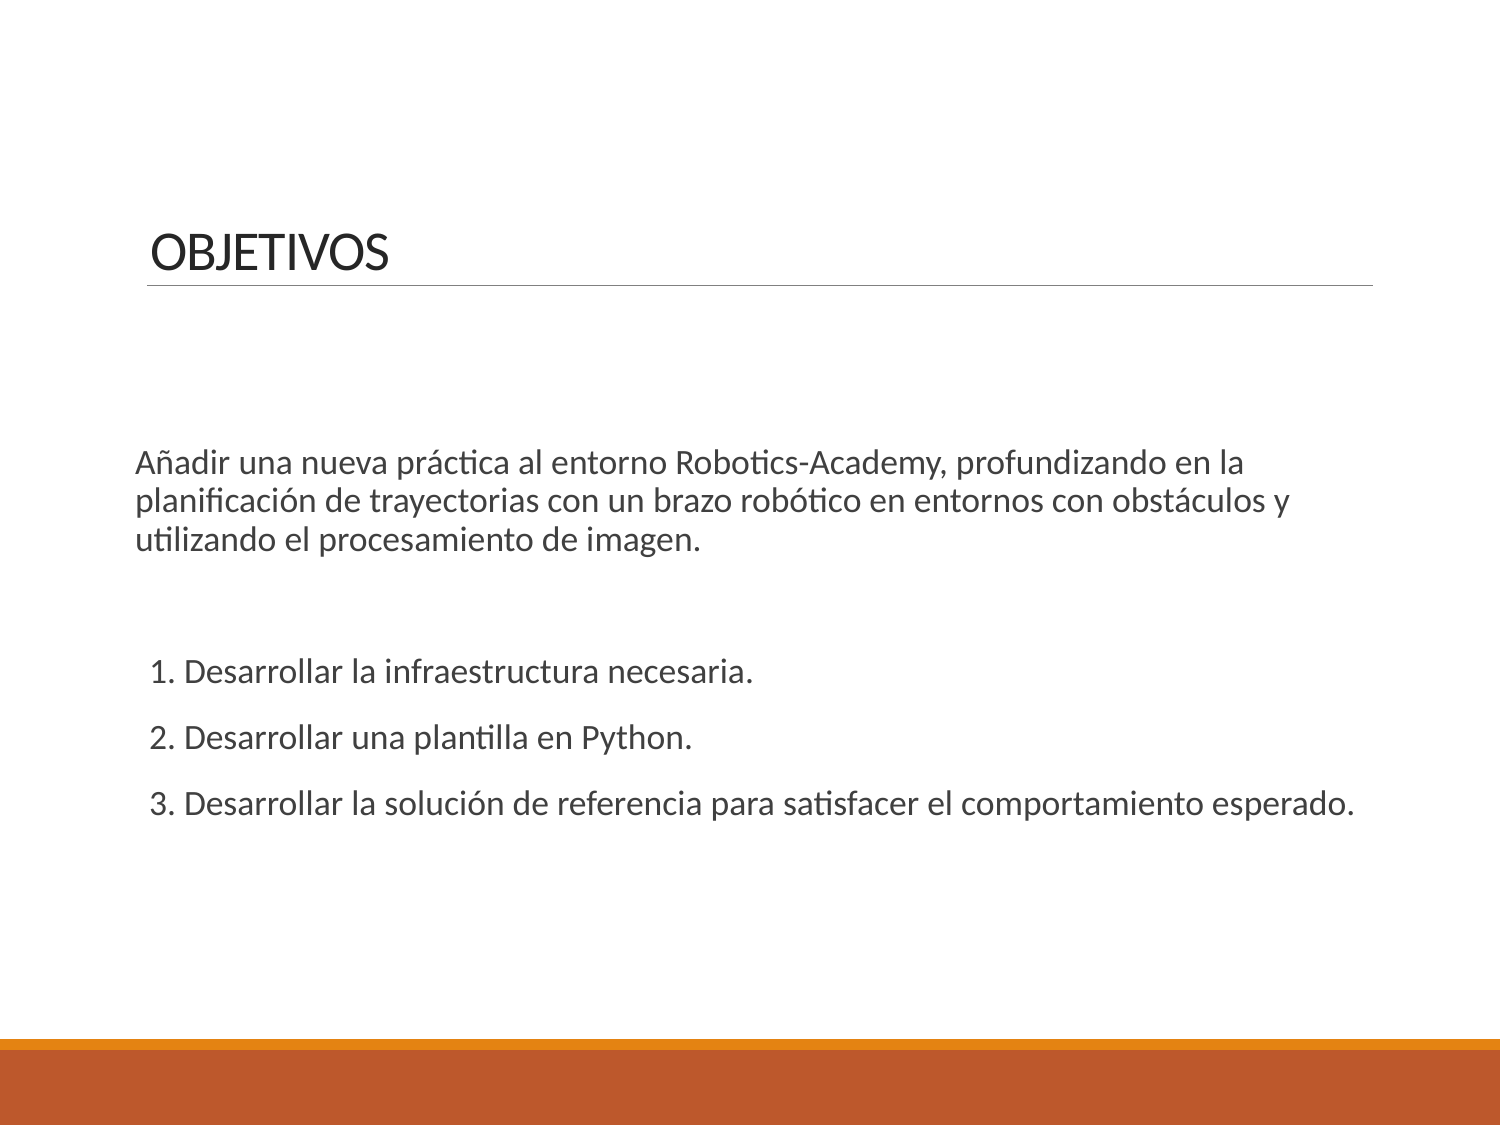

# OBJETIVOS

Añadir una nueva práctica al entorno Robotics-Academy, profundizando en la planificación de trayectorias con un brazo robótico en entornos con obstáculos y utilizando el procesamiento de imagen.

1. Desarrollar la infraestructura necesaria.
2. Desarrollar una plantilla en Python.
3. Desarrollar la solución de referencia para satisfacer el comportamiento esperado.